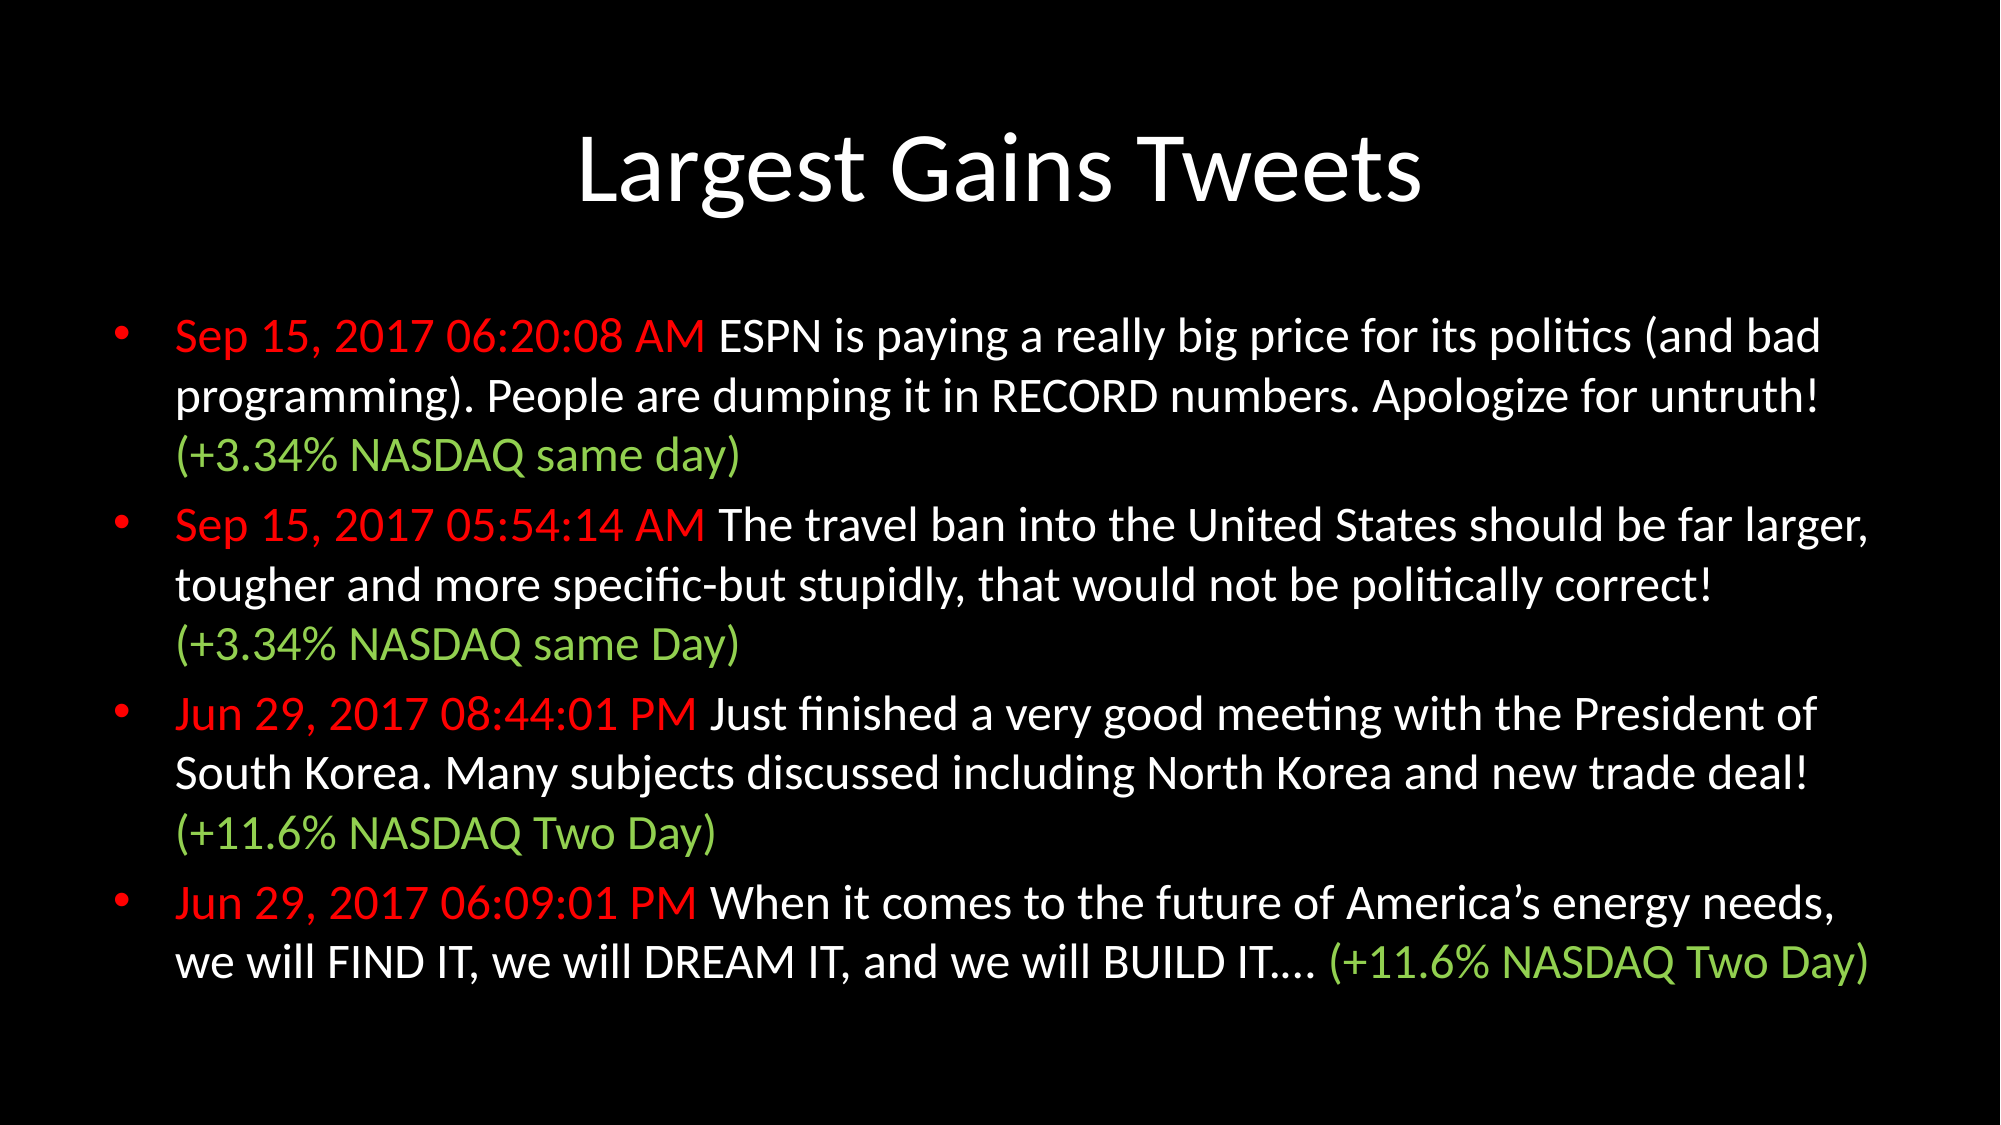

# Largest Gains Tweets
Sep 15, 2017 06:20:08 AM ESPN is paying a really big price for its politics (and bad programming). People are dumping it in RECORD numbers. Apologize for untruth! (+3.34% NASDAQ same day)
Sep 15, 2017 05:54:14 AM The travel ban into the United States should be far larger, tougher and more specific-but stupidly, that would not be politically correct! (+3.34% NASDAQ same Day)
Jun 29, 2017 08:44:01 PM Just finished a very good meeting with the President of South Korea. Many subjects discussed including North Korea and new trade deal! (+11.6% NASDAQ Two Day)
Jun 29, 2017 06:09:01 PM When it comes to the future of America’s energy needs, we will FIND IT, we will DREAM IT, and we will BUILD IT.… (+11.6% NASDAQ Two Day)